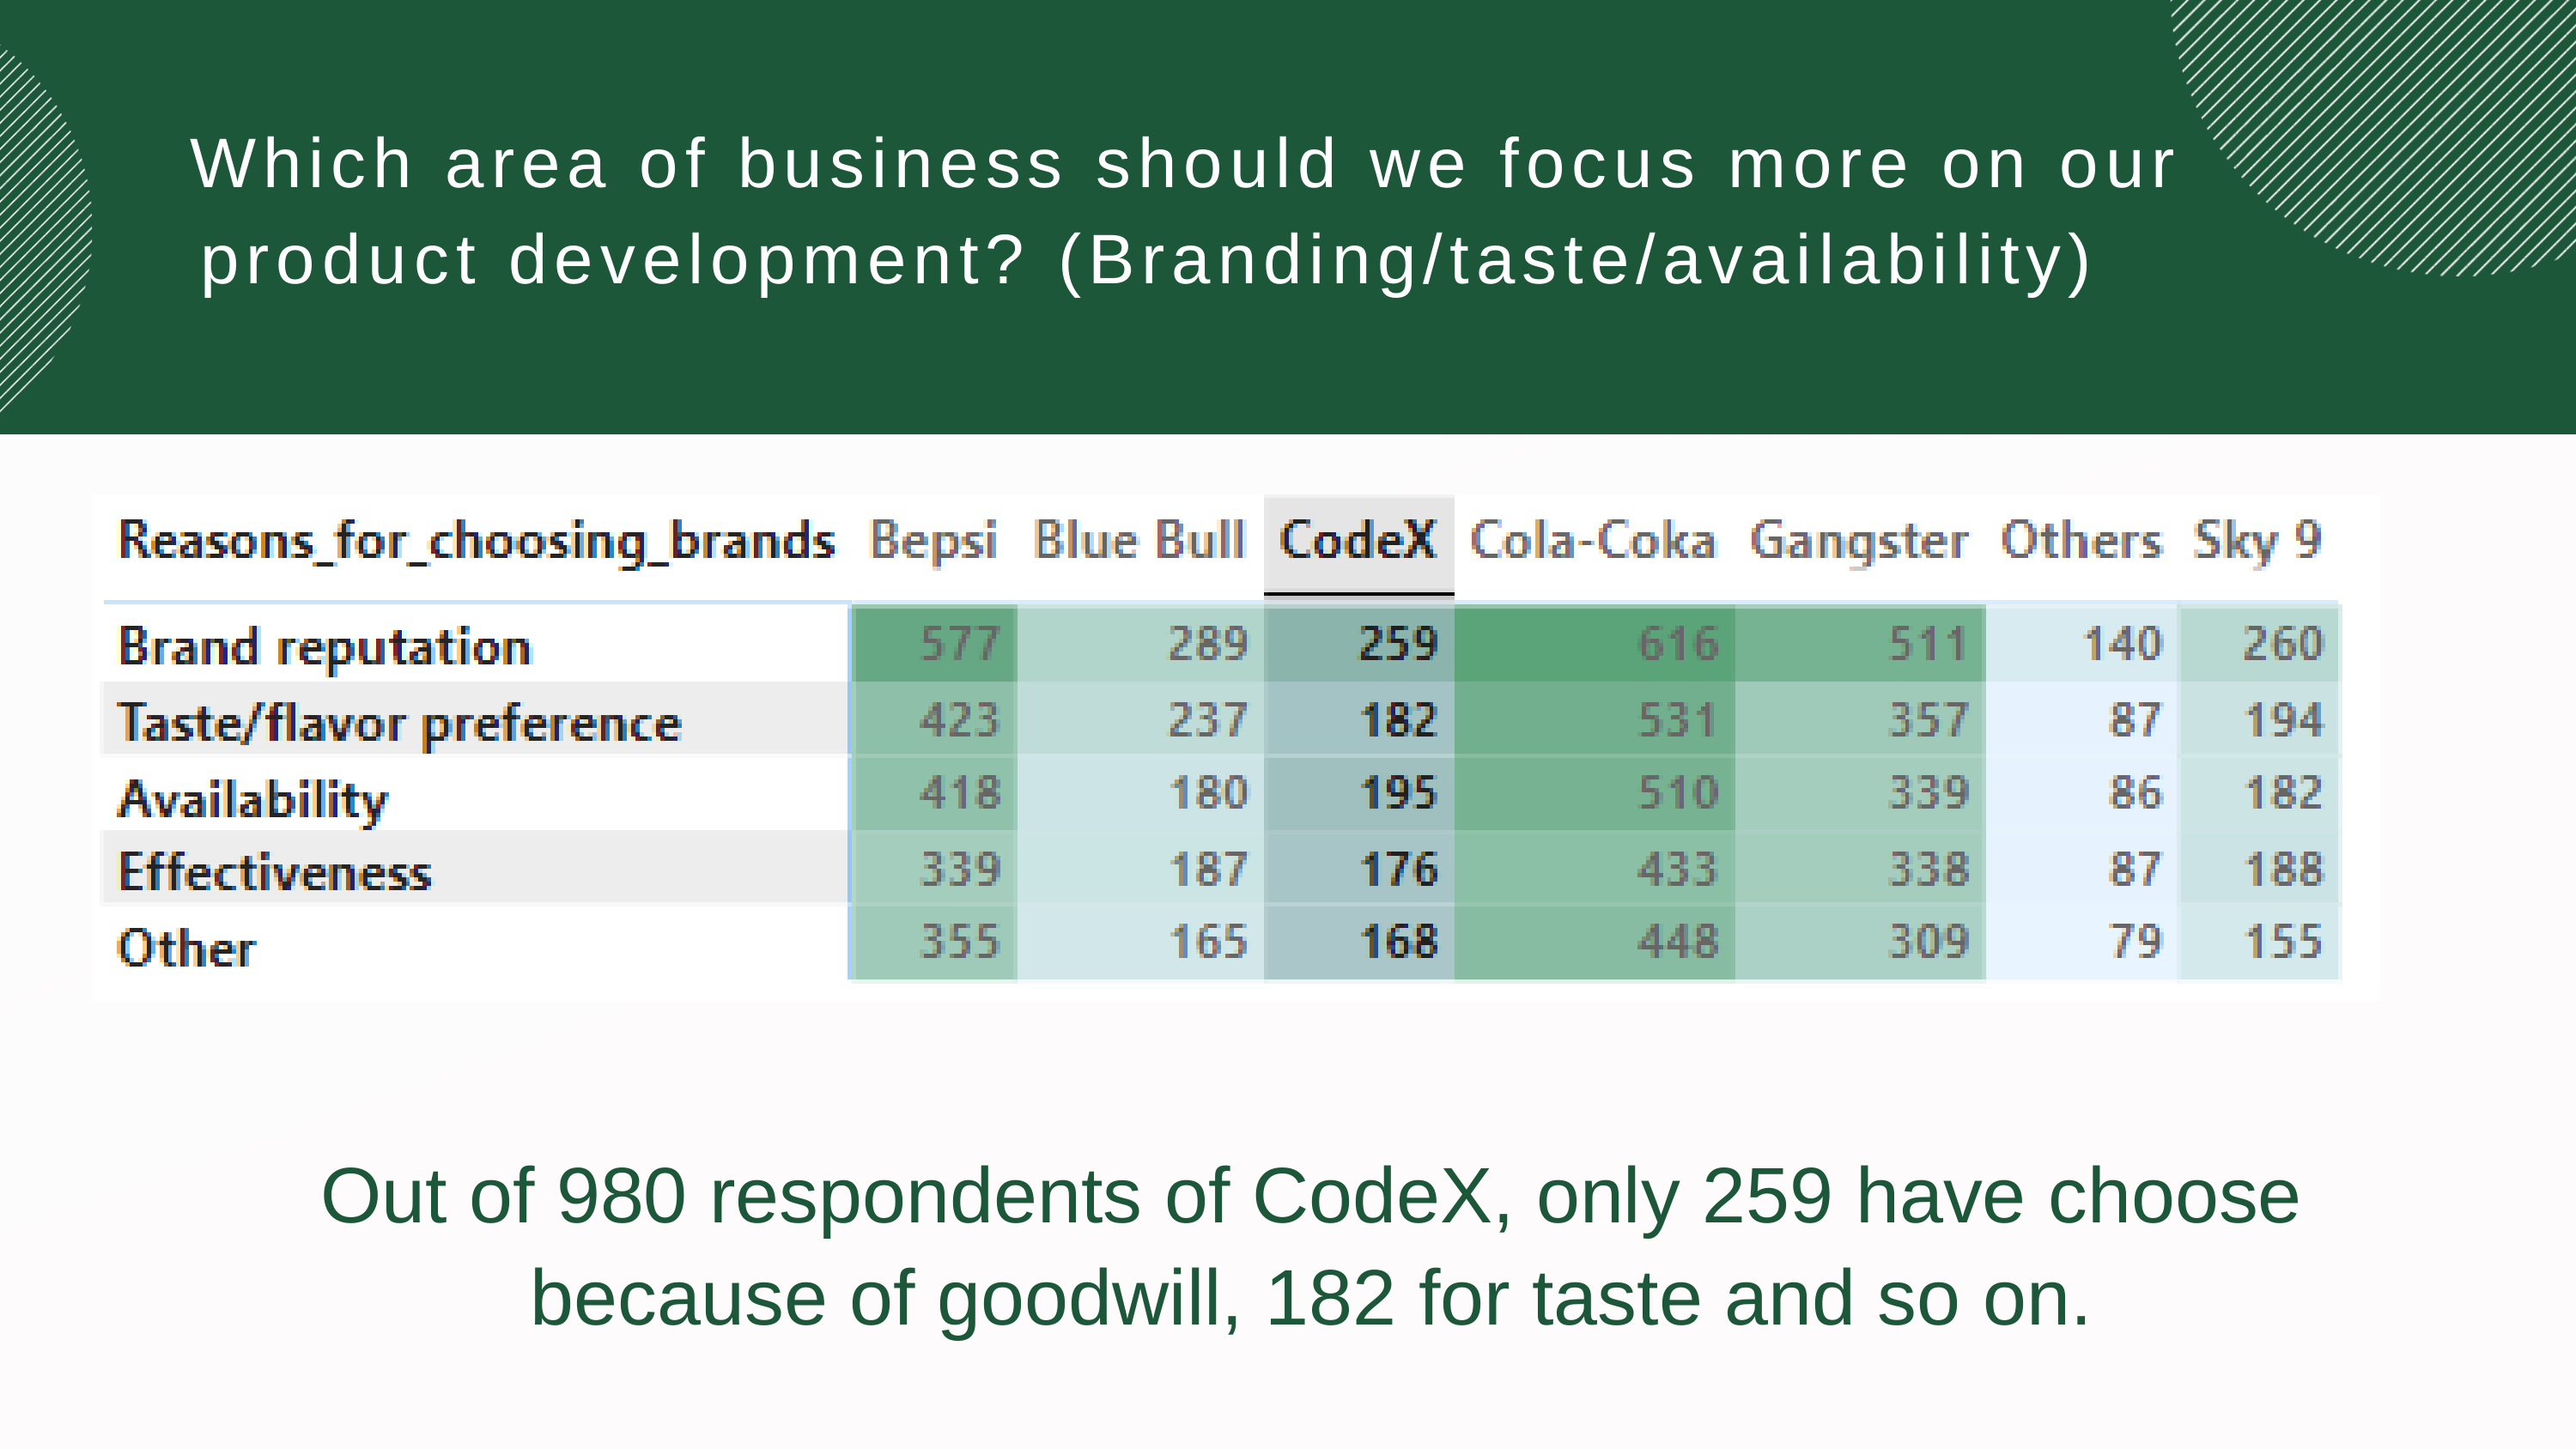

Which area of business should we focus more on our product development? (Branding/taste/availability)

Out of 980 respondents of CodeX, only 259 have choose because of goodwill, 182 for taste and so on.